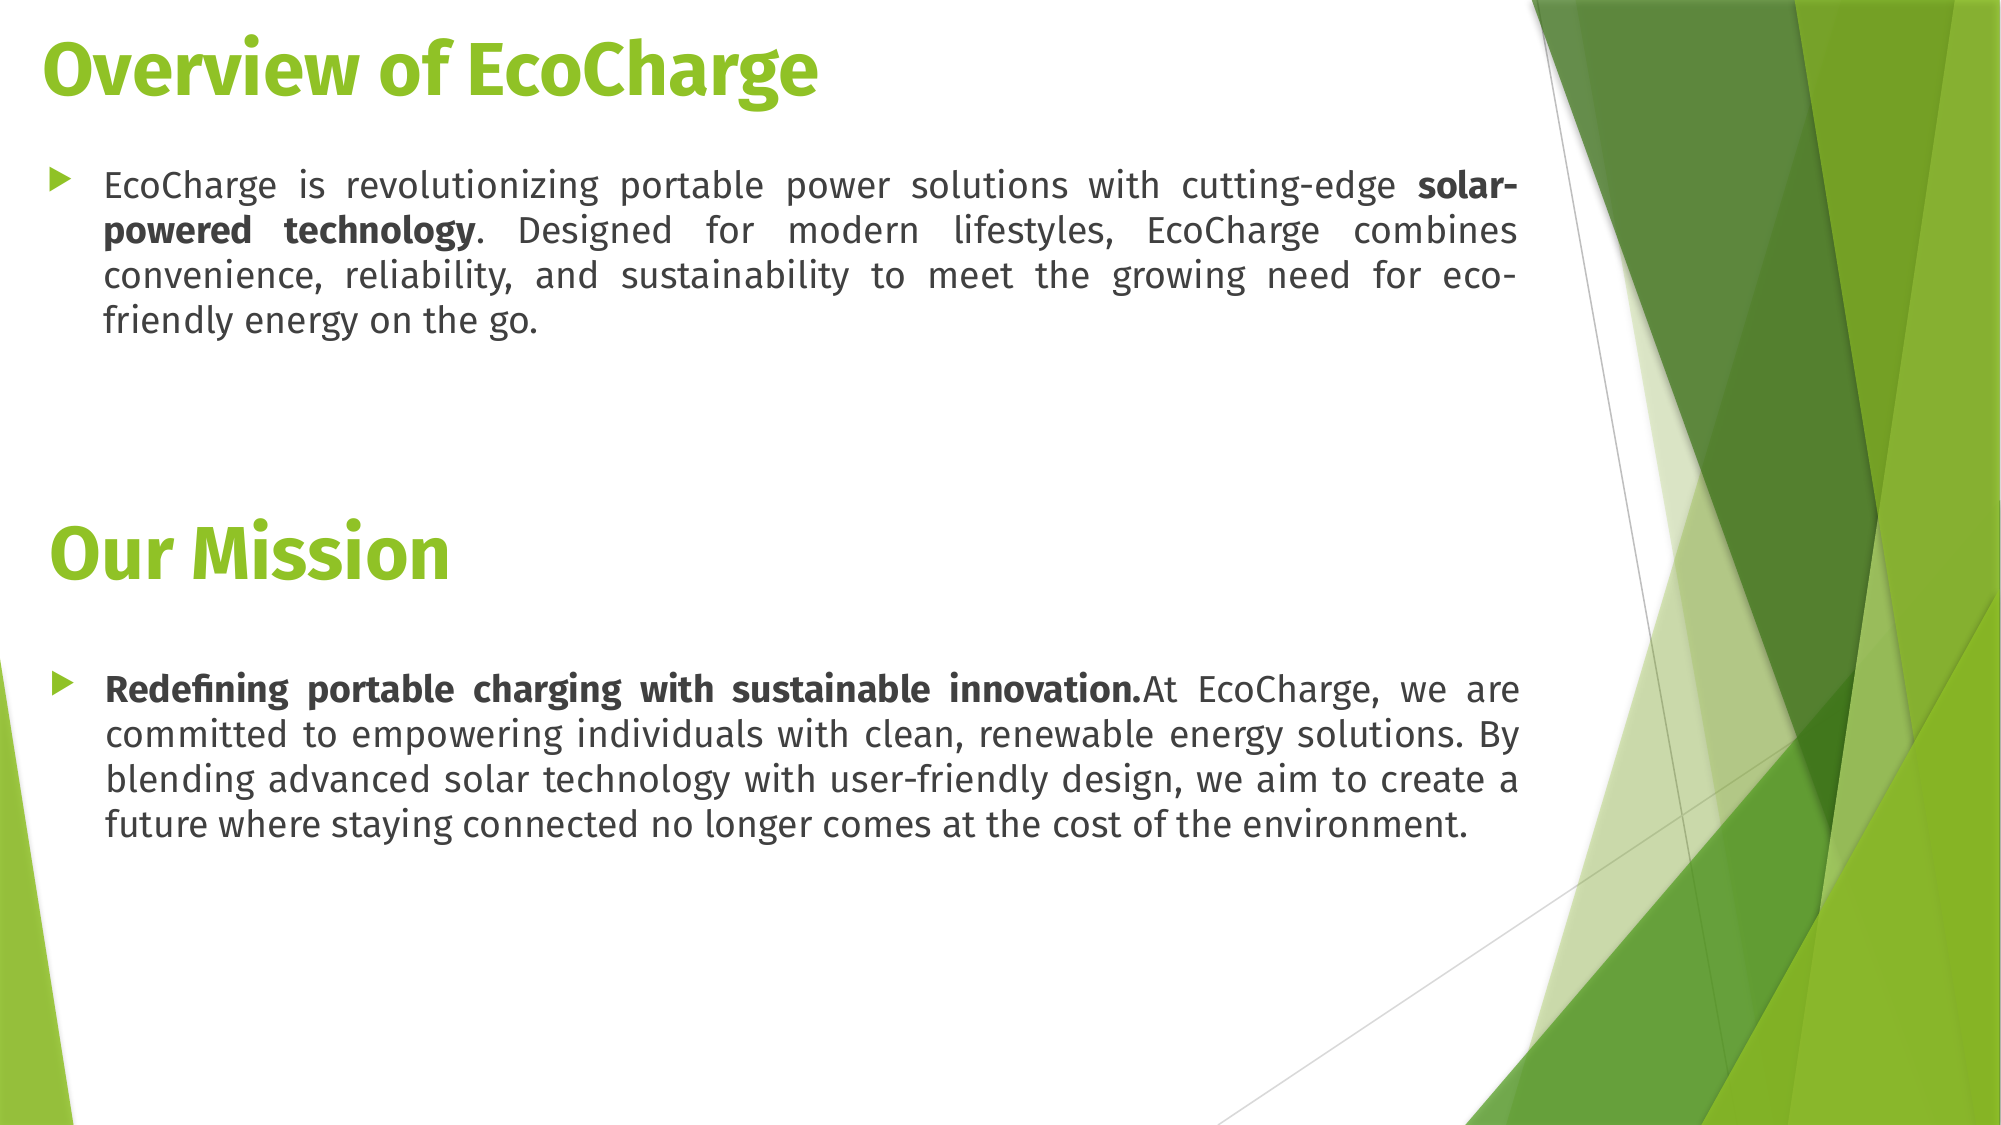

# Overview of EcoCharge
EcoCharge is revolutionizing portable power solutions with cutting-edge solar-powered technology. Designed for modern lifestyles, EcoCharge combines convenience, reliability, and sustainability to meet the growing need for eco-friendly energy on the go.

Our Mission

Redefining portable charging with sustainable innovation.At EcoCharge, we are committed to empowering individuals with clean, renewable energy solutions. By blending advanced solar technology with user-friendly design, we aim to create a future where staying connected no longer comes at the cost of the environment.